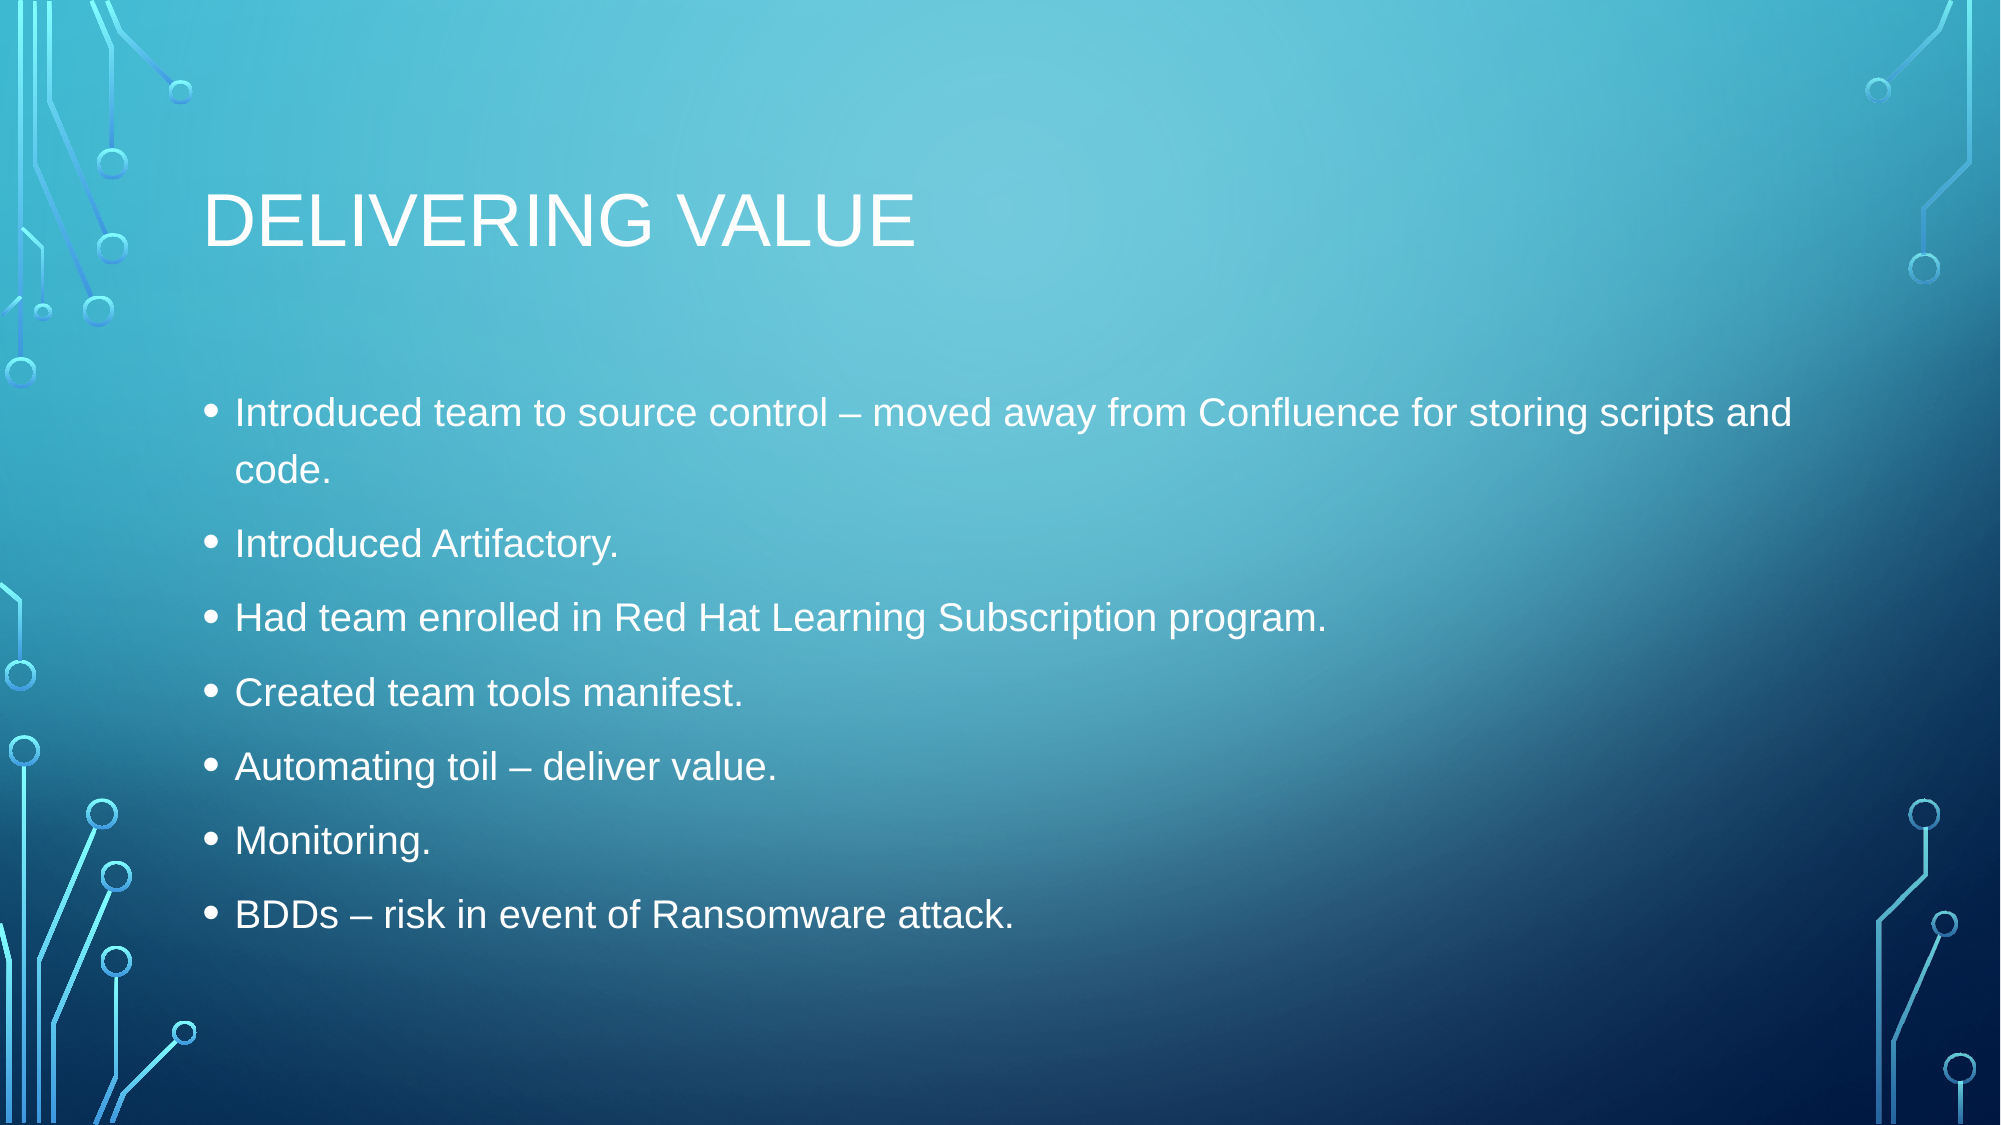

# Delivering value
Introduced team to source control – moved away from Confluence for storing scripts and code.
Introduced Artifactory.
Had team enrolled in Red Hat Learning Subscription program.
Created team tools manifest.
Automating toil – deliver value.
Monitoring.
BDDs – risk in event of Ransomware attack.